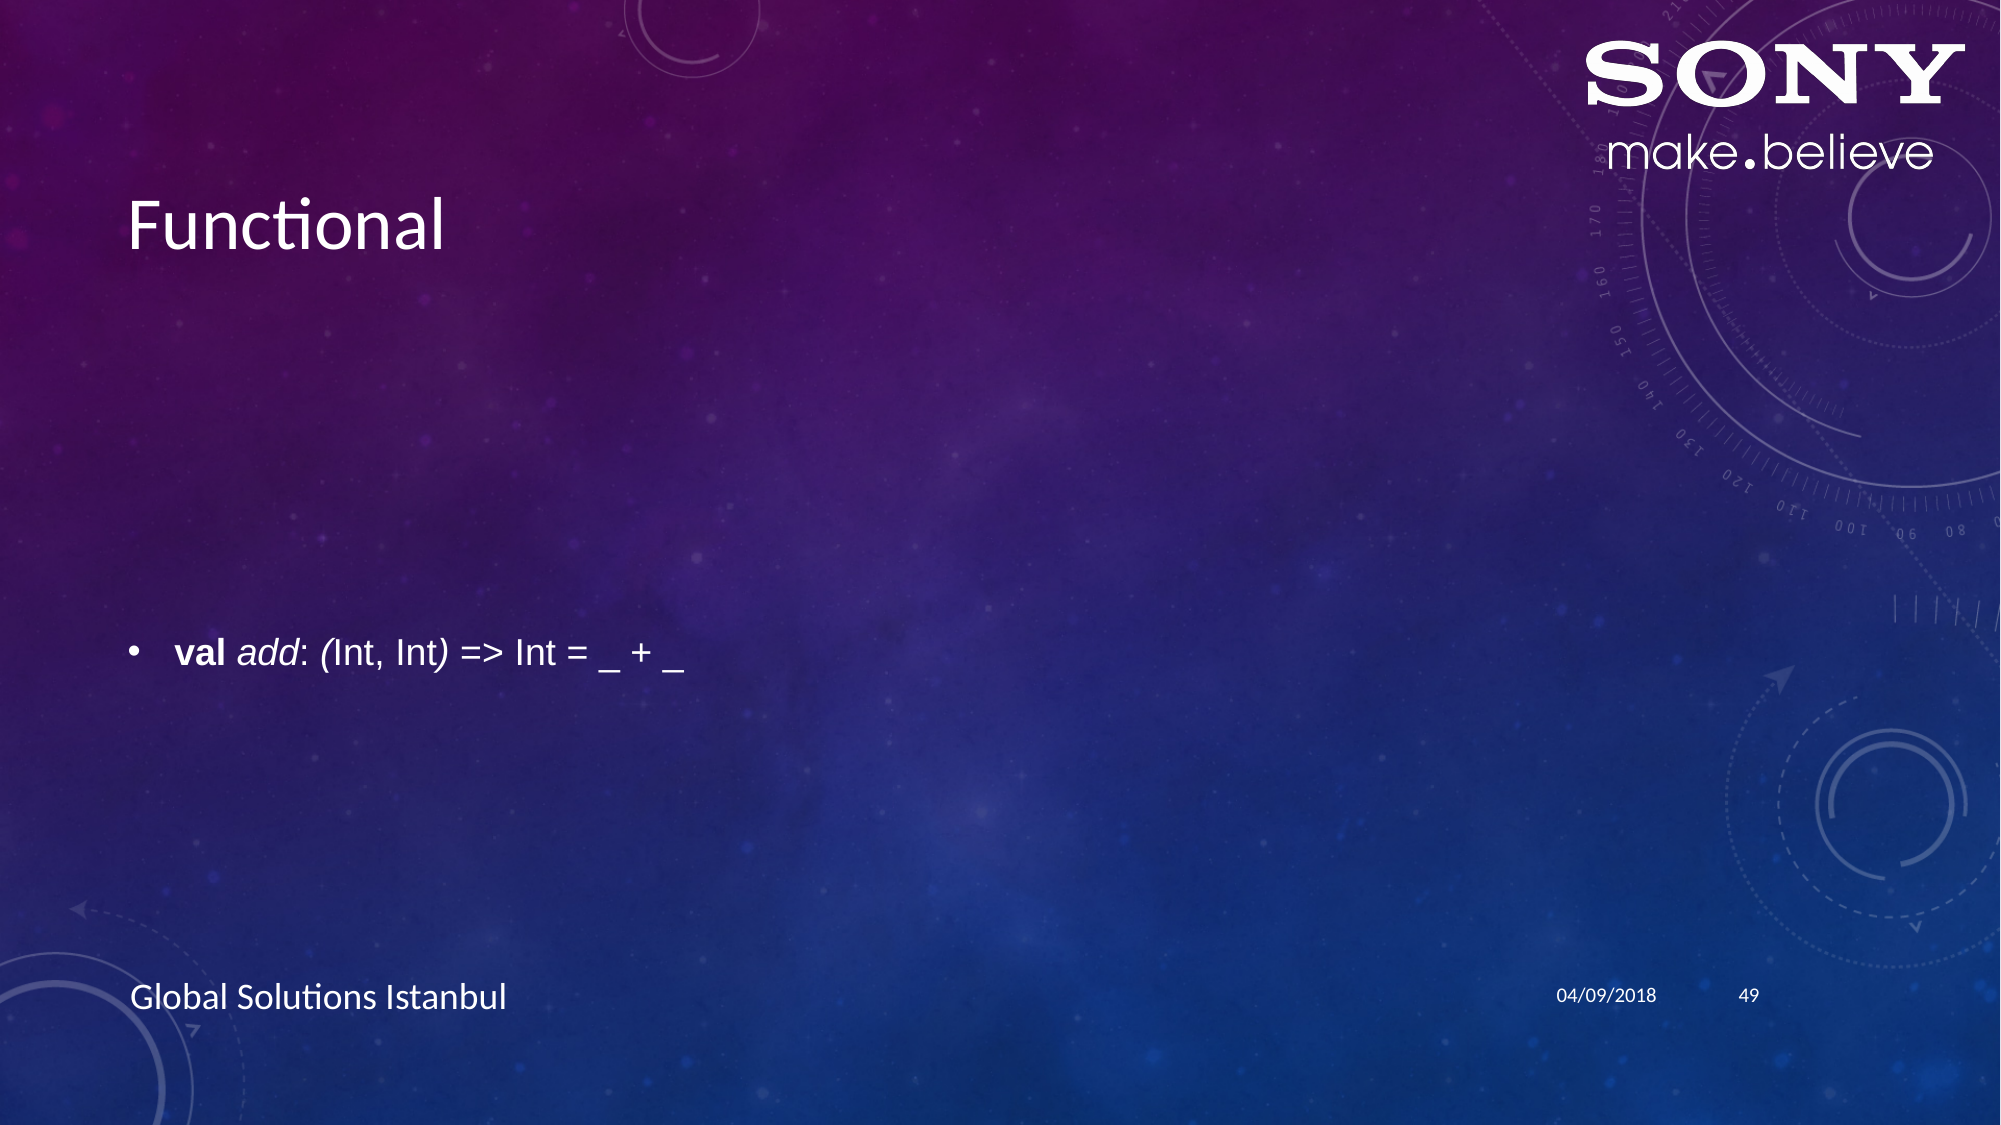

# Functional
val add: (Int, Int) => Int = _ + _
04/09/2018
49